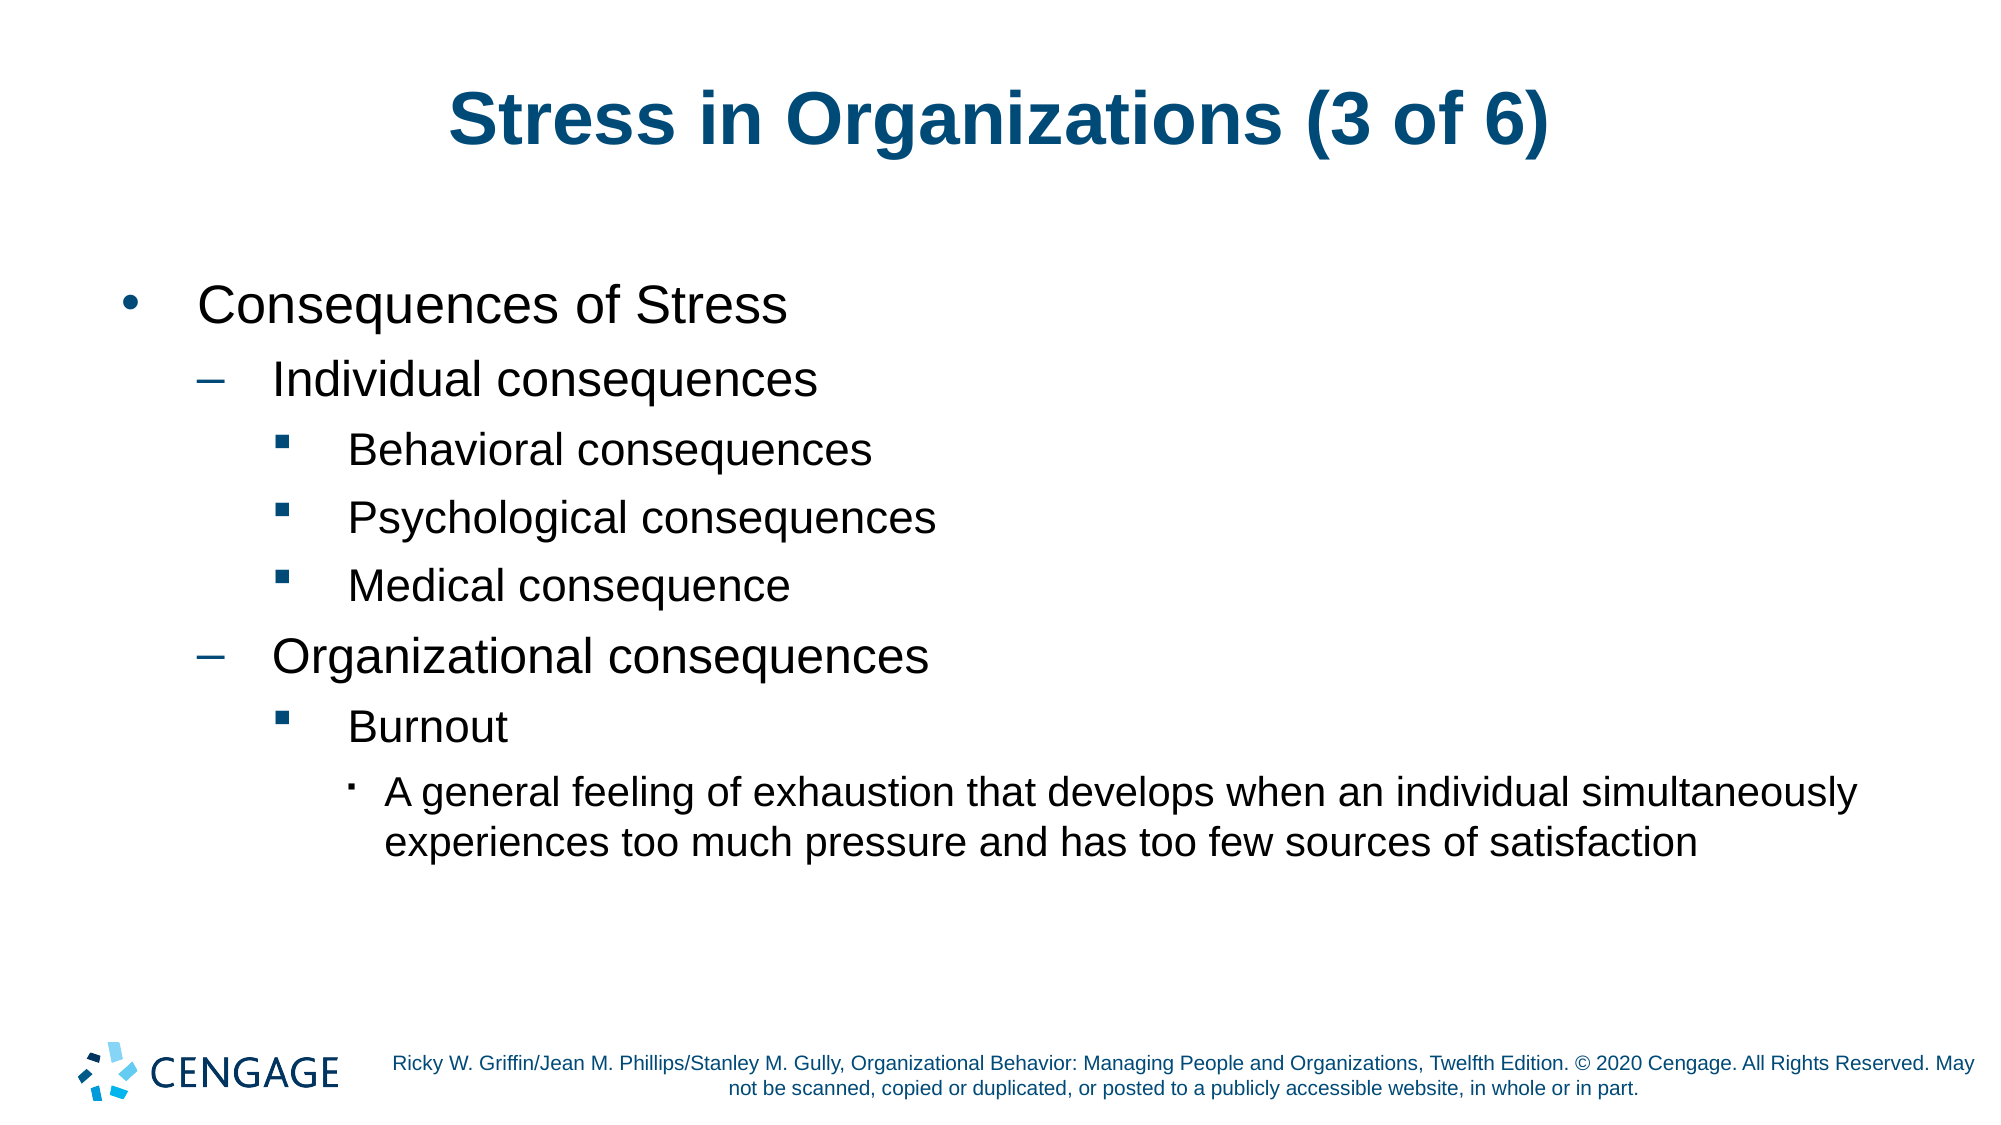

# Stress in Organizations (3 of 6)
Consequences of Stress
Individual consequences
Behavioral consequences
Psychological consequences
Medical consequence
Organizational consequences
Burnout
A general feeling of exhaustion that develops when an individual simultaneously experiences too much pressure and has too few sources of satisfaction